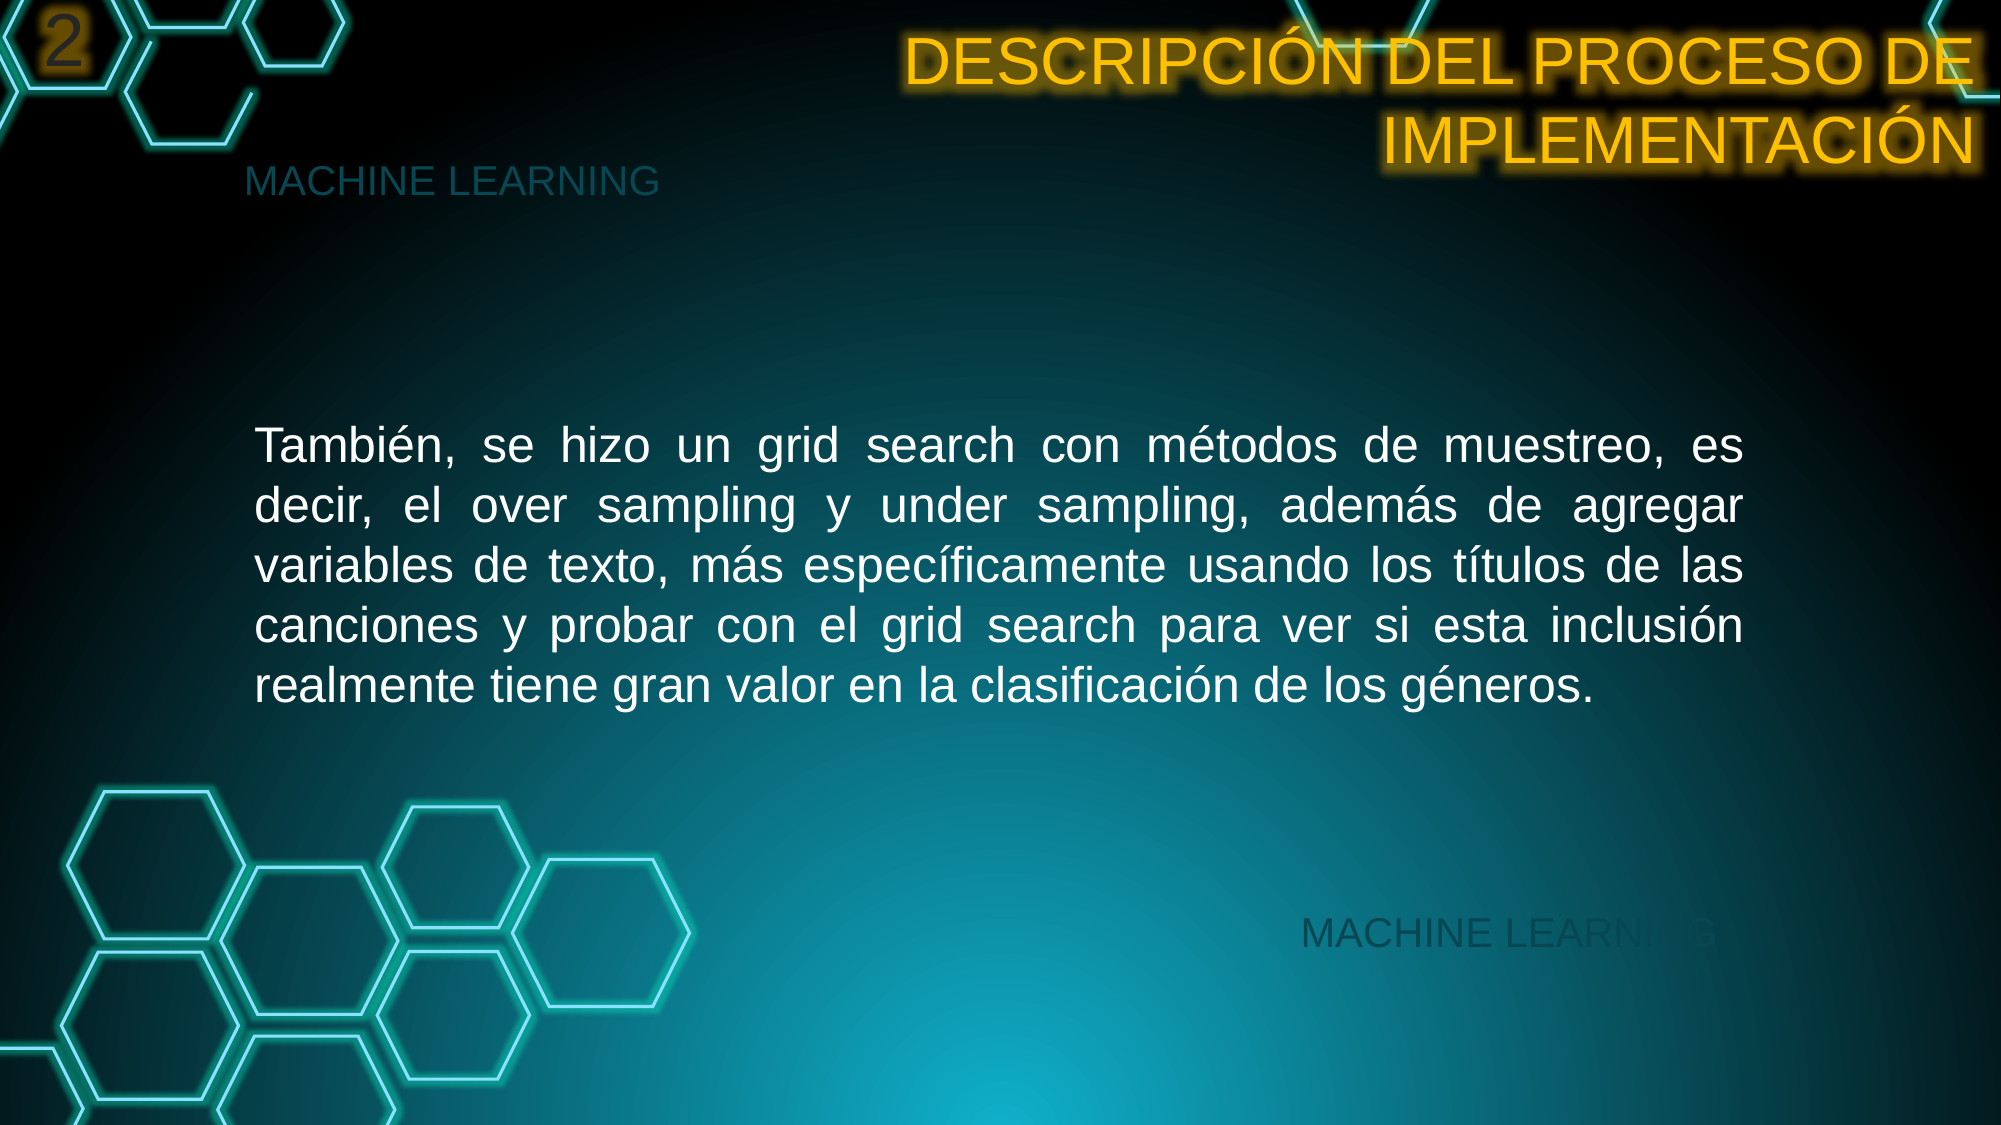

2

DESCRIPCIÓN DEL PROCESO DE IMPLEMENTACIÓN

MACHINE LEARNING

También, se hizo un grid search con métodos de muestreo, es decir, el over sampling y under sampling, además de agregar variables de texto, más específicamente usando los títulos de las canciones y probar con el grid search para ver si esta inclusión realmente tiene gran valor en la clasificación de los géneros.

MACHINE LEARNING